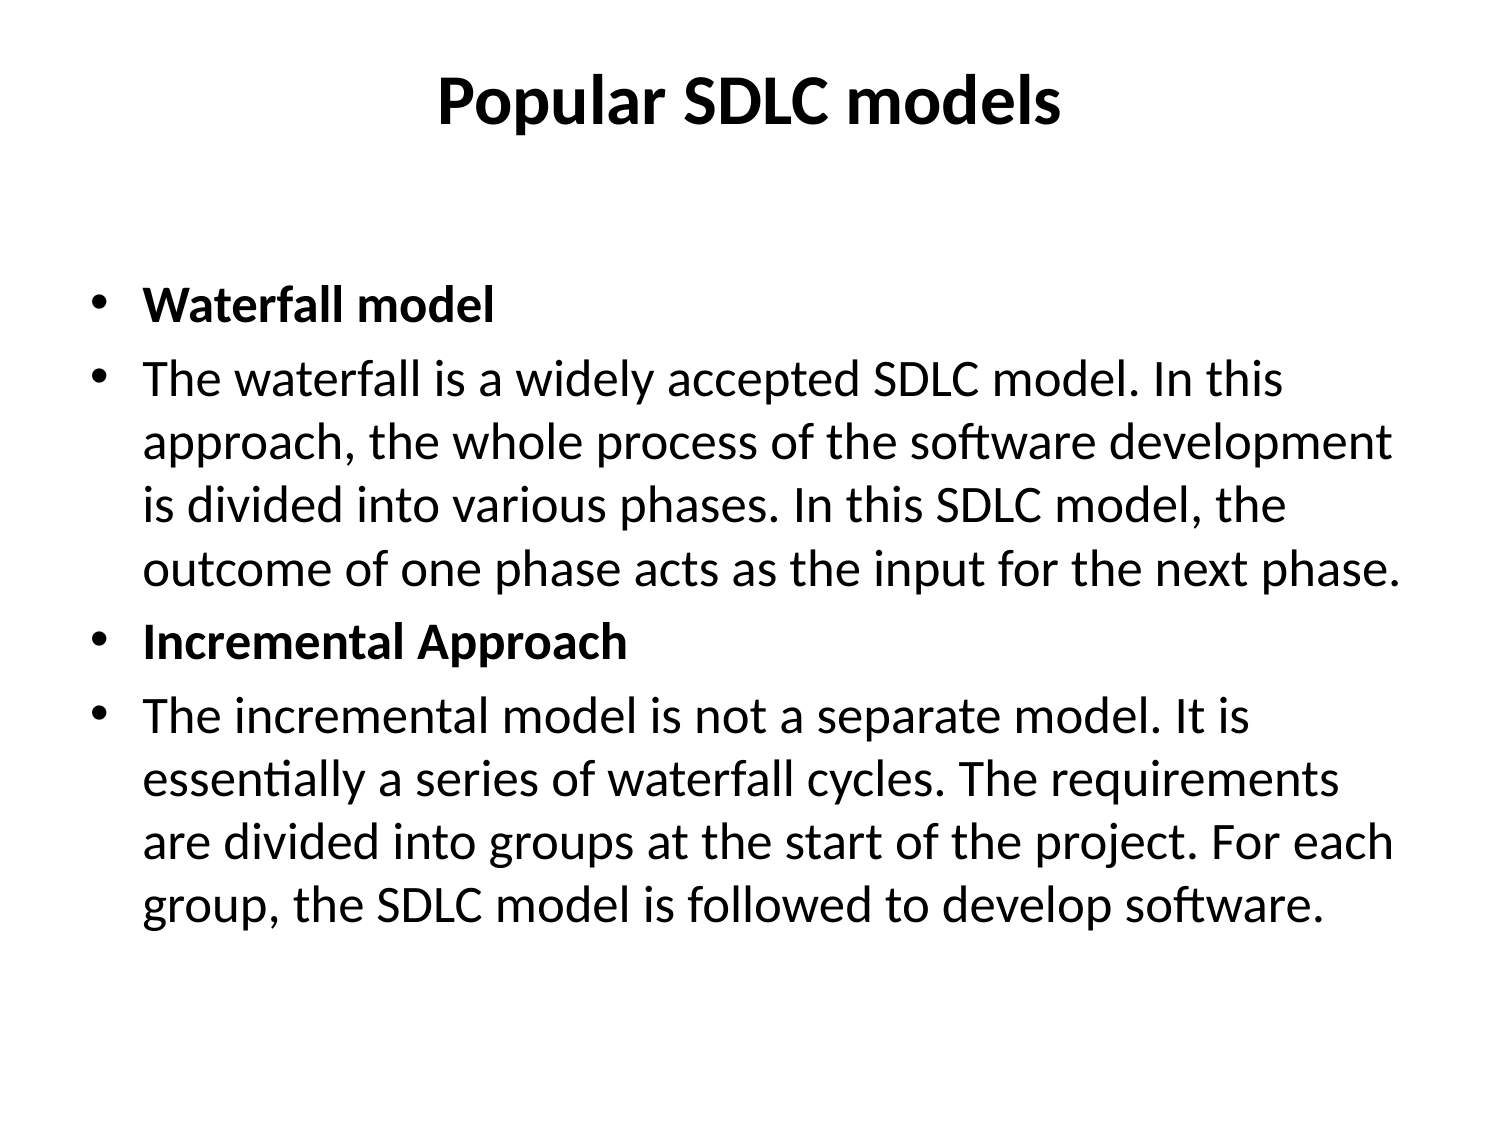

# Popular SDLC models
Waterfall model
The waterfall is a widely accepted SDLC model. In this approach, the whole process of the software development is divided into various phases. In this SDLC model, the outcome of one phase acts as the input for the next phase.
Incremental Approach
The incremental model is not a separate model. It is essentially a series of waterfall cycles. The requirements are divided into groups at the start of the project. For each group, the SDLC model is followed to develop software.